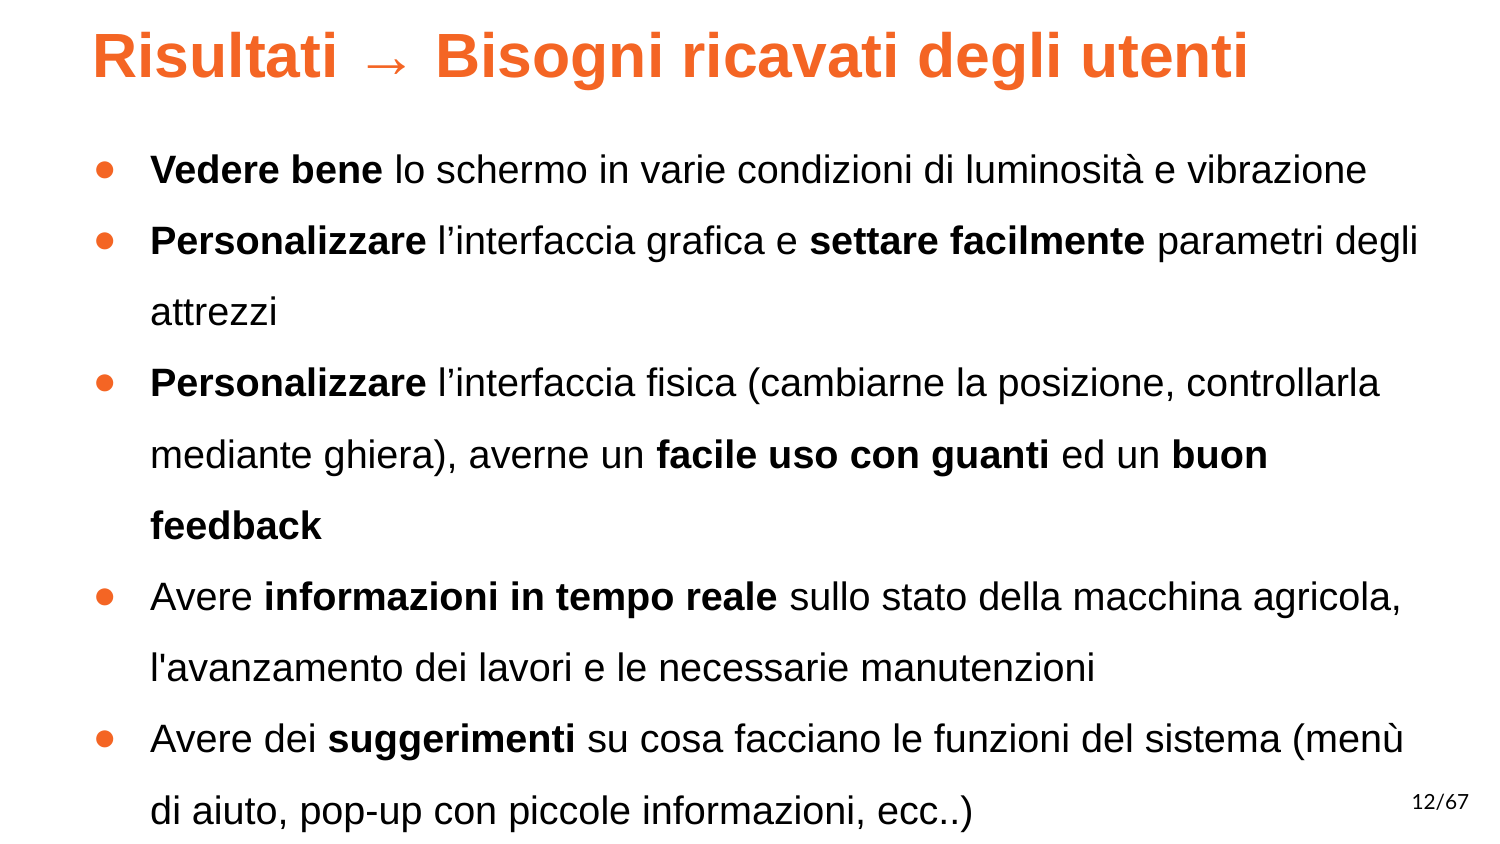

# Risultati → Bisogni ricavati degli utenti
Vedere bene lo schermo in varie condizioni di luminosità e vibrazione
Personalizzare l’interfaccia grafica e settare facilmente parametri degli attrezzi
Personalizzare l’interfaccia fisica (cambiarne la posizione, controllarla mediante ghiera), averne un facile uso con guanti ed un buon feedback
Avere informazioni in tempo reale sullo stato della macchina agricola, l'avanzamento dei lavori e le necessarie manutenzioni
Avere dei suggerimenti su cosa facciano le funzioni del sistema (menù di aiuto, pop-up con piccole informazioni, ecc..)

12/67